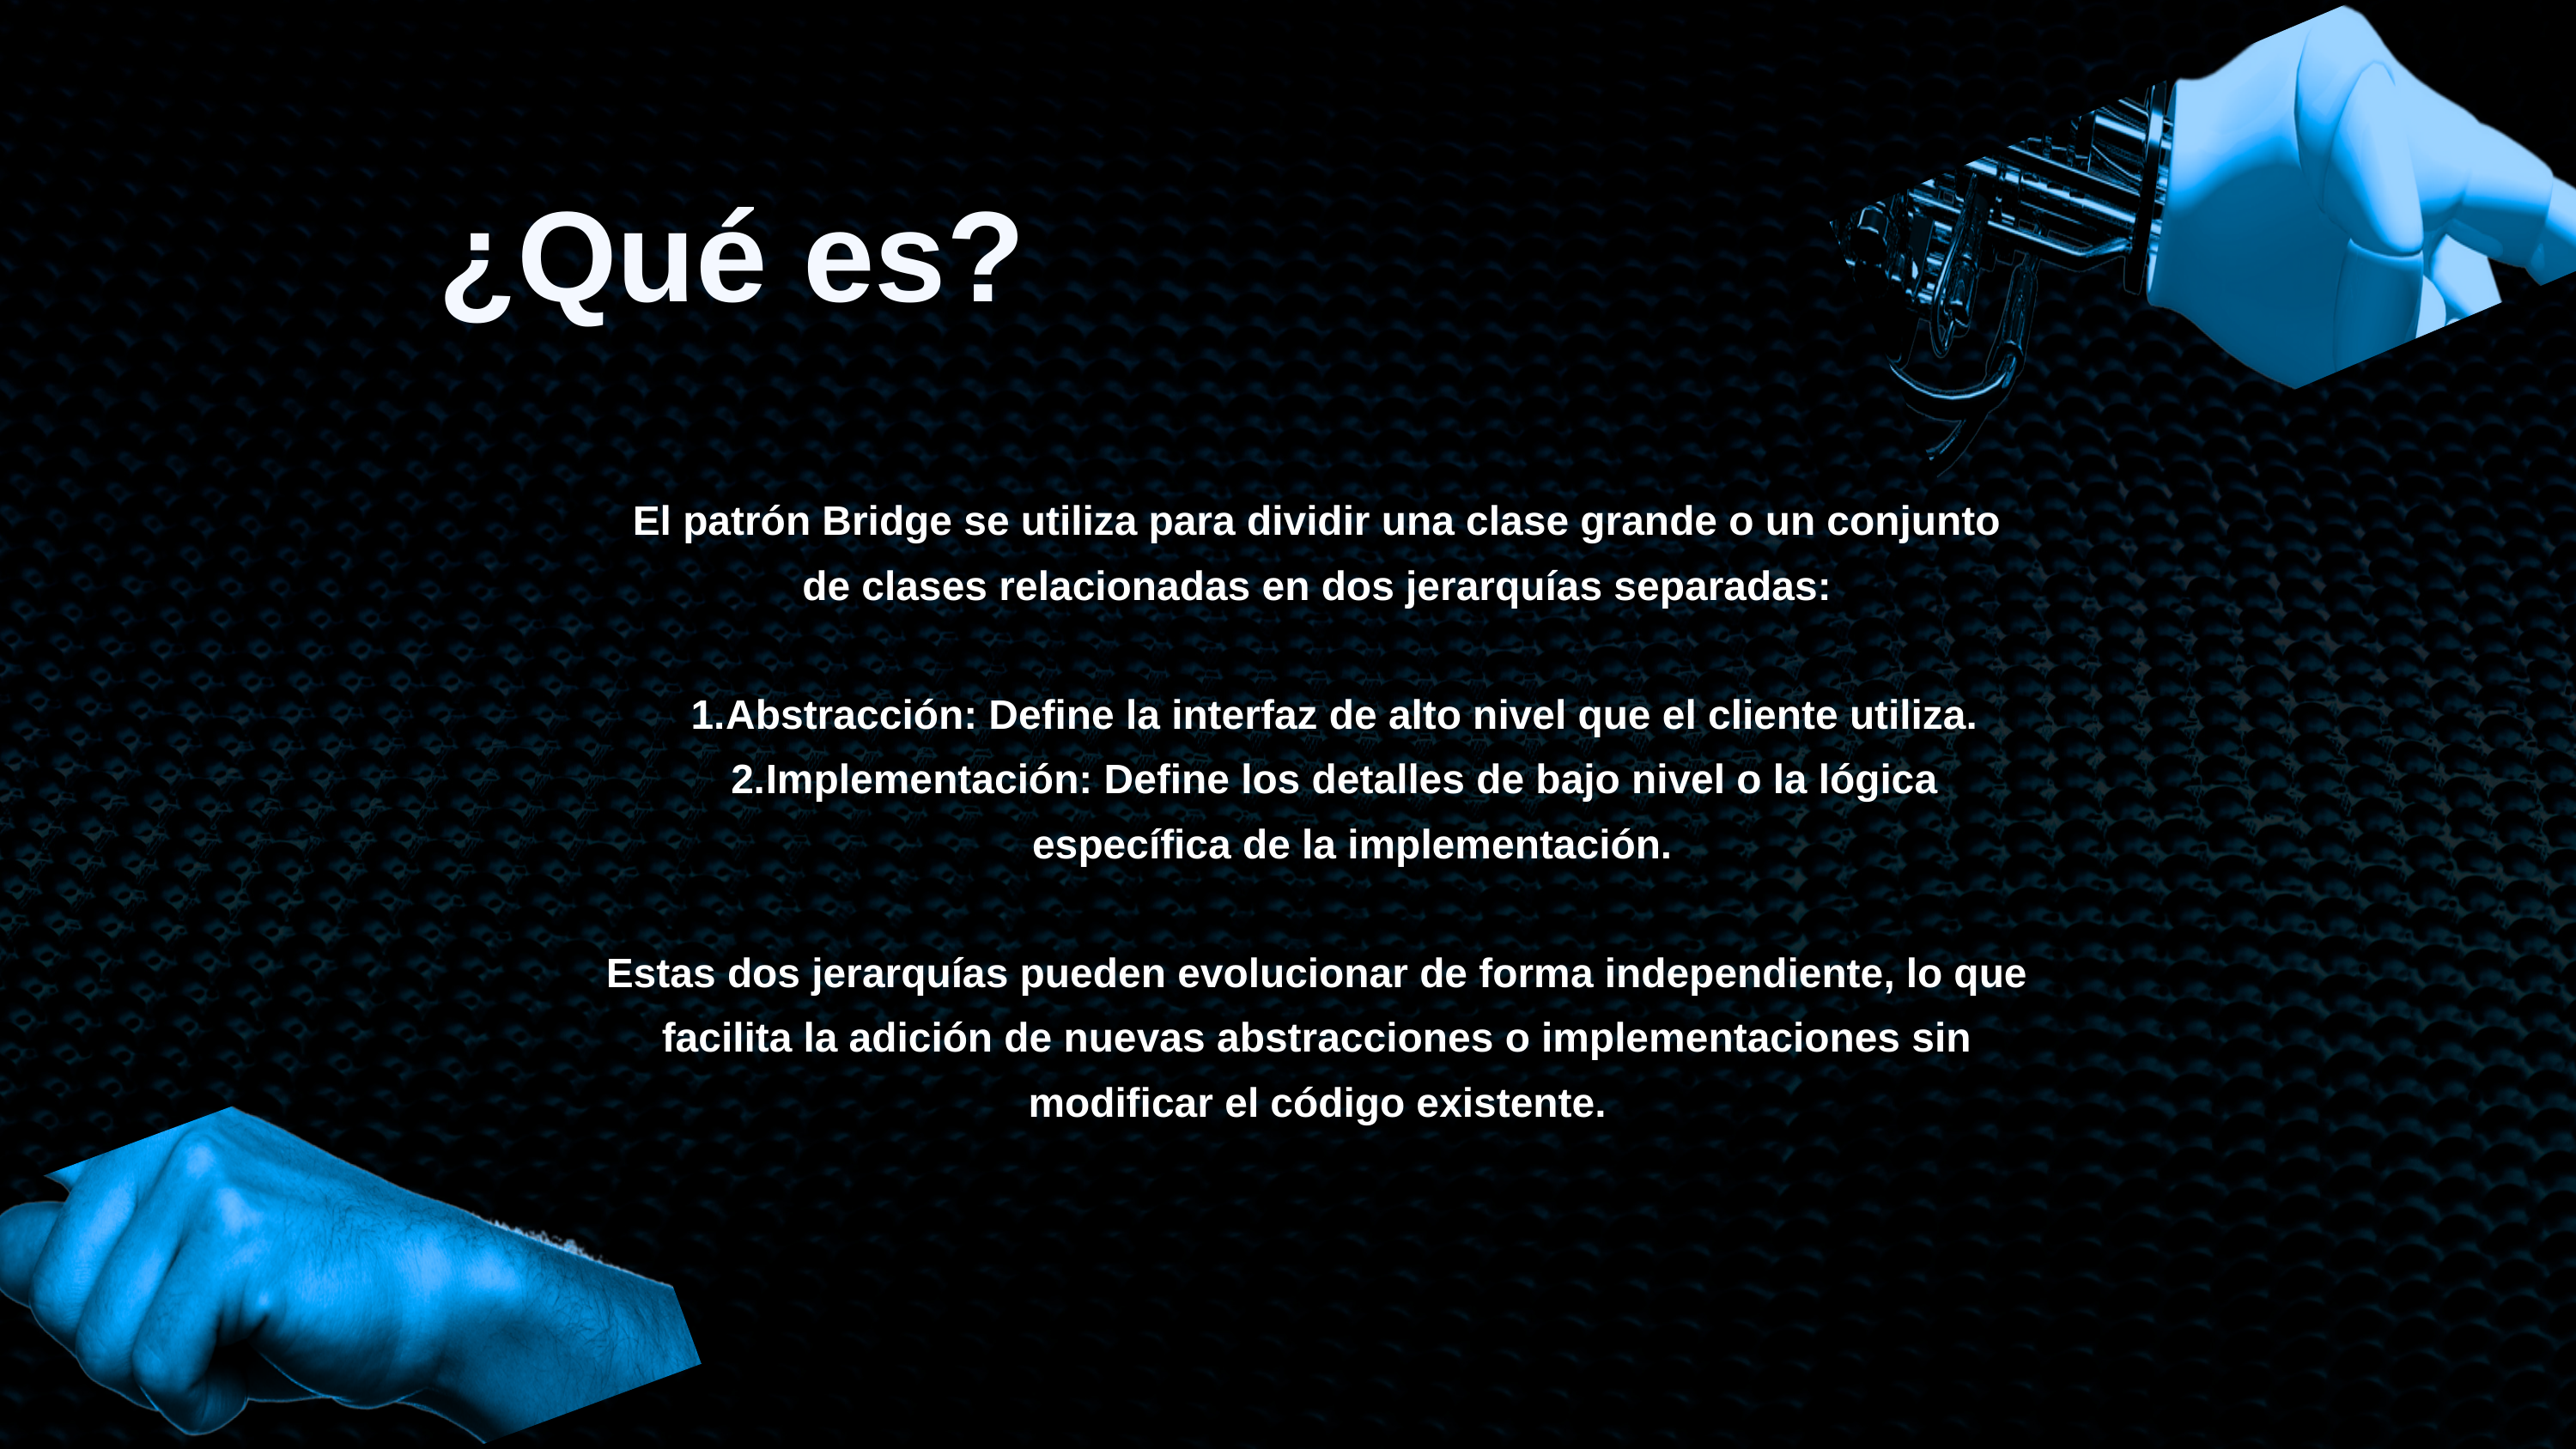

¿Qué es?
El patrón Bridge se utiliza para dividir una clase grande o un conjunto de clases relacionadas en dos jerarquías separadas:

Abstracción: Define la interfaz de alto nivel que el cliente utiliza.
Implementación: Define los detalles de bajo nivel o la lógica específica de la implementación.

Estas dos jerarquías pueden evolucionar de forma independiente, lo que facilita la adición de nuevas abstracciones o implementaciones sin modificar el código existente.